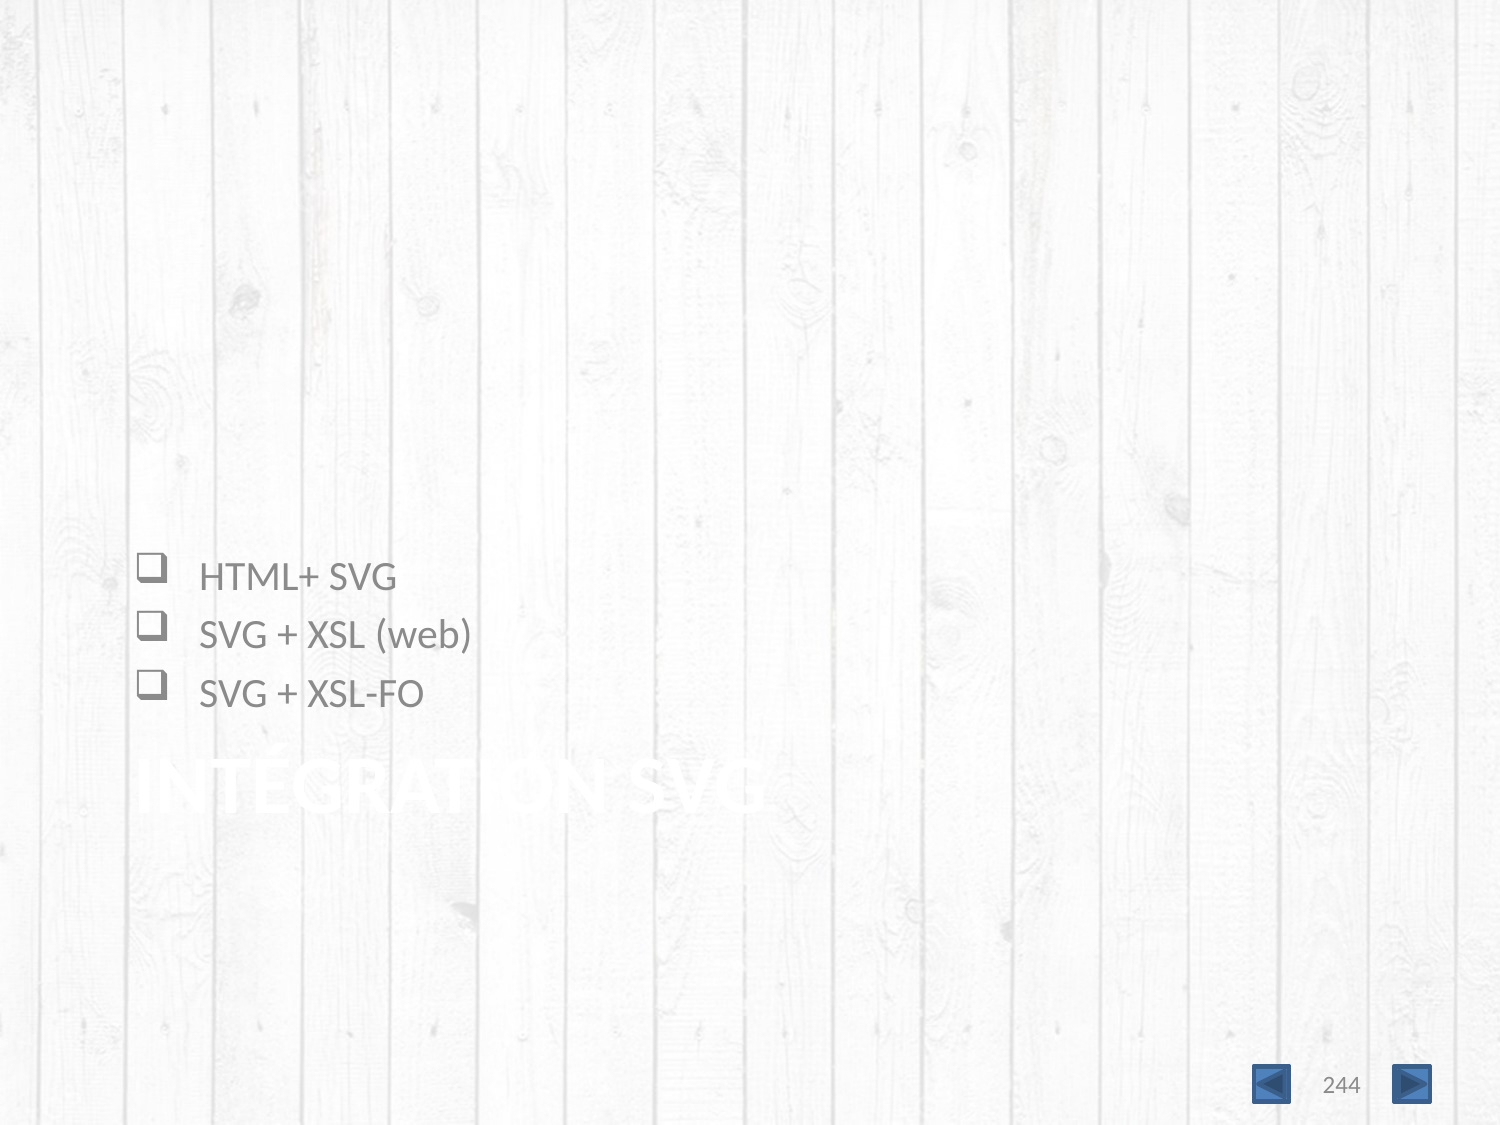

HTML+ SVG
SVG + XSL (web)
SVG + XSL-FO
# Intégration SVG
244